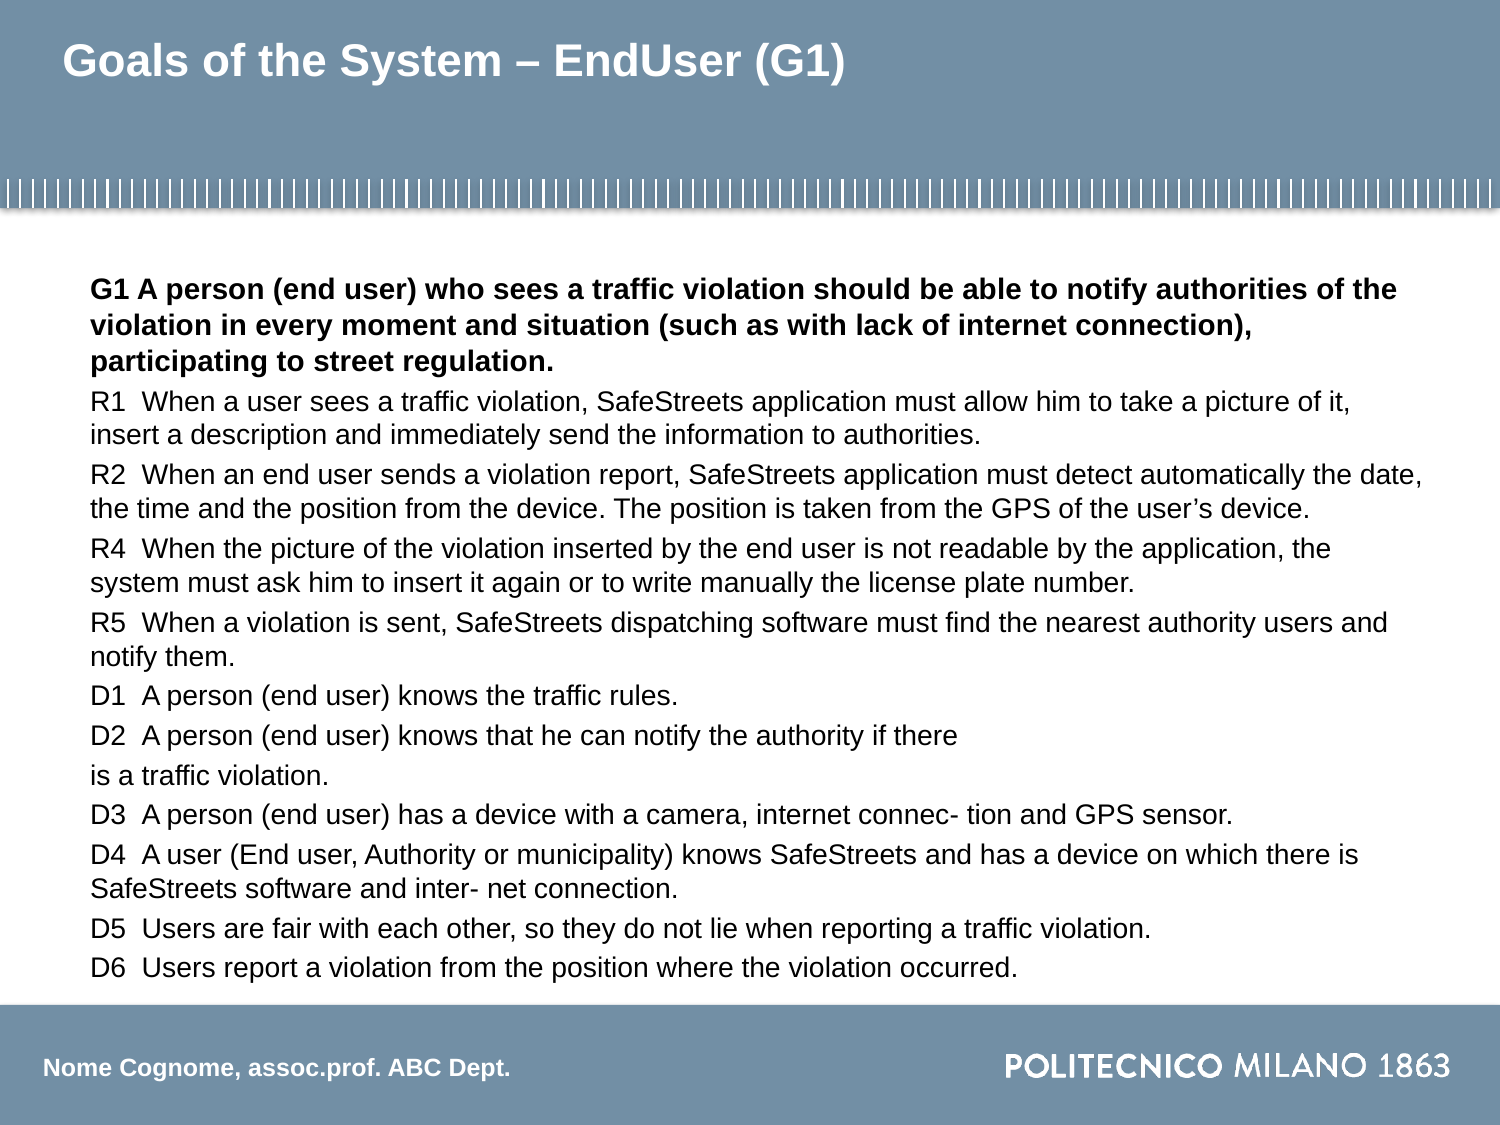

# Goals of the System – EndUser (G1)
G1 A person (end user) who sees a traffic violation should be able to notify authorities of the violation in every moment and situation (such as with lack of internet connection), participating to street regulation.
R1  When a user sees a traffic violation, SafeStreets application must allow him to take a picture of it, insert a description and immediately send the information to authorities.
R2  When an end user sends a violation report, SafeStreets application must detect automatically the date, the time and the position from the device. The position is taken from the GPS of the user’s device.
R4  When the picture of the violation inserted by the end user is not readable by the application, the system must ask him to insert it again or to write manually the license plate number.
R5  When a violation is sent, SafeStreets dispatching software must find the nearest authority users and notify them.
D1  A person (end user) knows the traffic rules.
D2  A person (end user) knows that he can notify the authority if there
is a traffic violation.
D3  A person (end user) has a device with a camera, internet connec- tion and GPS sensor.
D4  A user (End user, Authority or municipality) knows SafeStreets and has a device on which there is SafeStreets software and inter- net connection.
D5  Users are fair with each other, so they do not lie when reporting a traffic violation.
D6  Users report a violation from the position where the violation occurred.